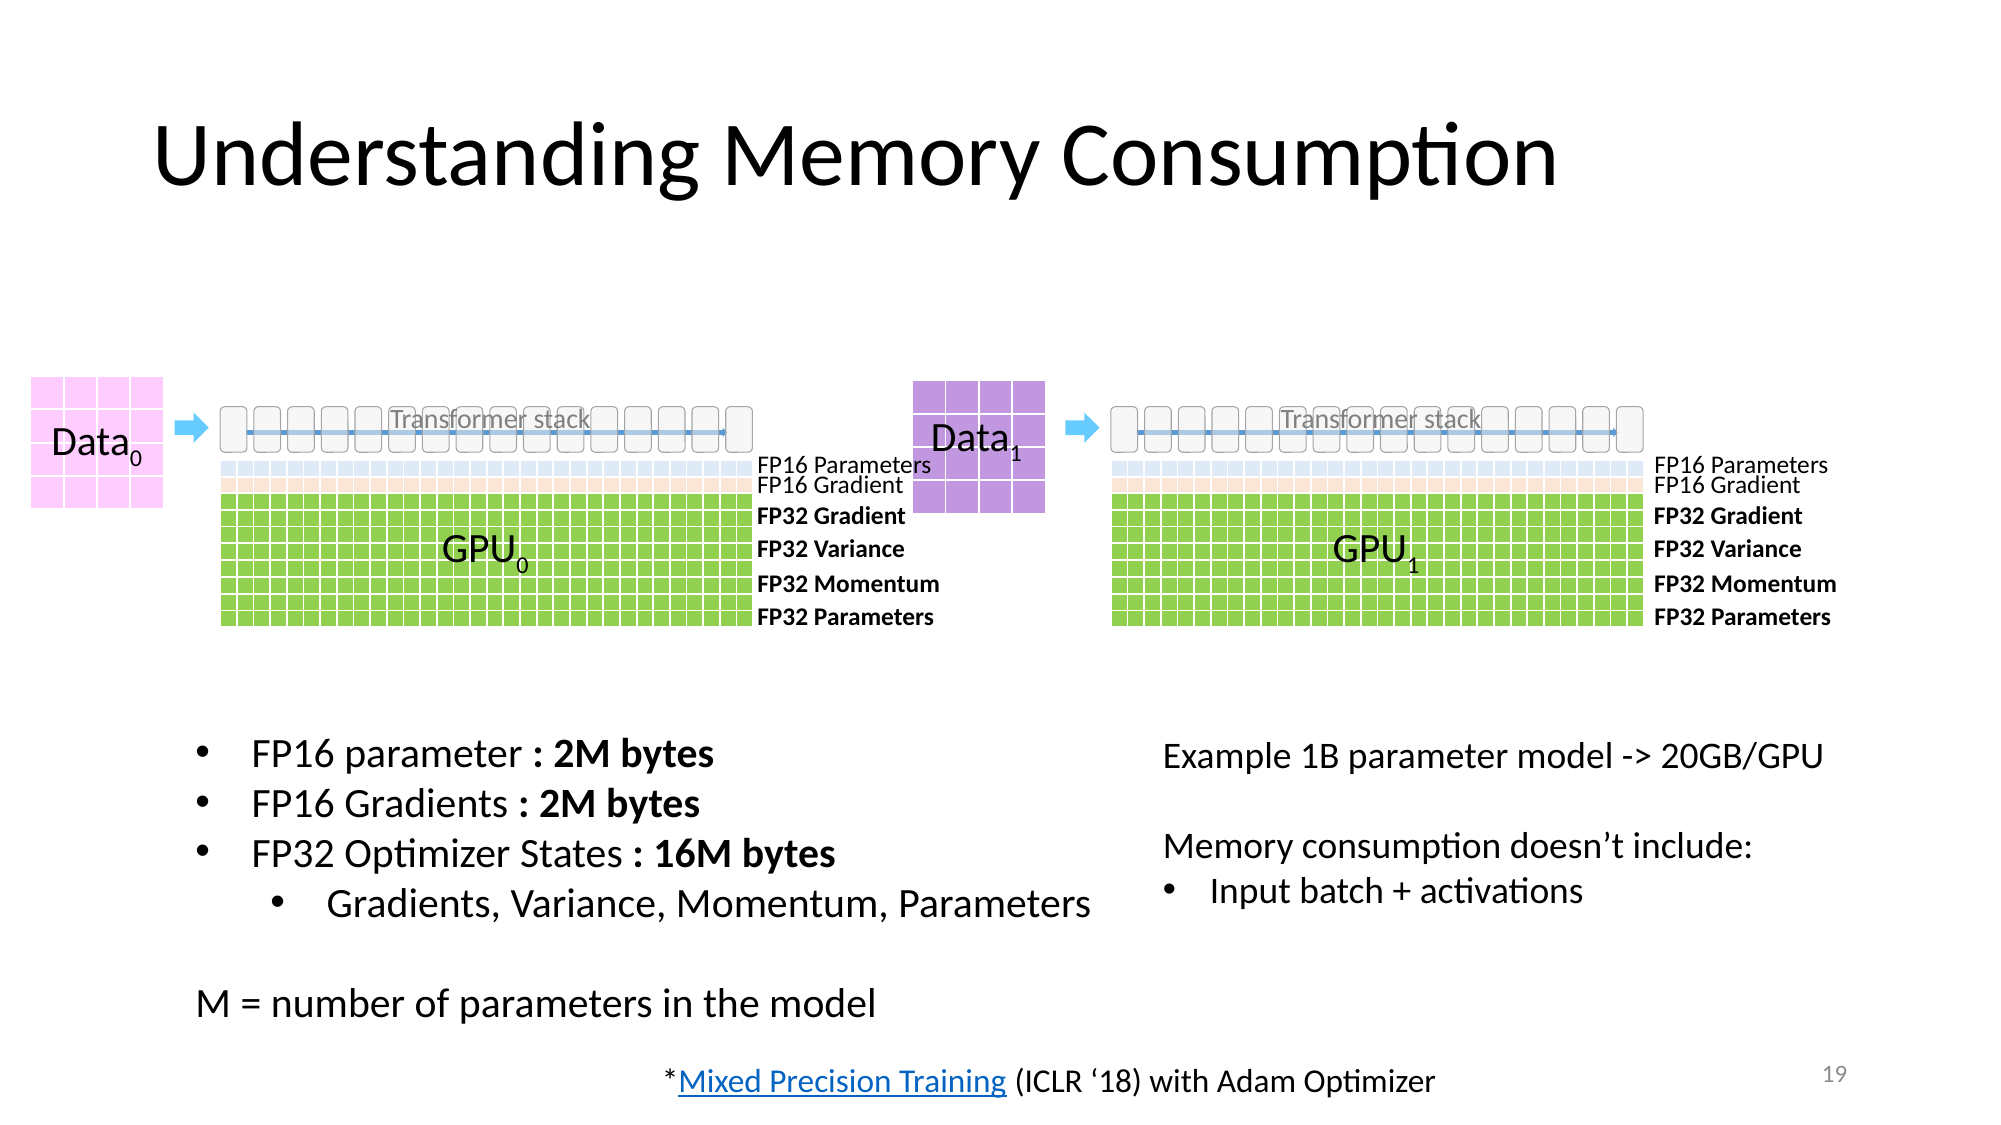

Understanding Memory Consumption
|  |  |  |  |
| --- | --- | --- | --- |
|  |  |  |  |
|  |  |  |  |
|  |  |  |  |
|  |  |  |  |
| --- | --- | --- | --- |
|  |  |  |  |
|  |  |  |  |
|  |  |  |  |
Transformer stack
Transformer stack
Data1
Data0

FP16 Parameters
FP16 Parameters
|  |  |  |  |  |  |  |  |  |  |  |  |  |  |  |  |  |  |  |  |  |  |  |  |  |  |  |  |  |  |  |  |
| --- | --- | --- | --- | --- | --- | --- | --- | --- | --- | --- | --- | --- | --- | --- | --- | --- | --- | --- | --- | --- | --- | --- | --- | --- | --- | --- | --- | --- | --- | --- | --- |
|  |  |  |  |  |  |  |  |  |  |  |  |  |  |  |  |  |  |  |  |  |  |  |  |  |  |  |  |  |  |  |  |
|  |  |  |  |  |  |  |  |  |  |  |  |  |  |  |  |  |  |  |  |  |  |  |  |  |  |  |  |  |  |  |  |
|  |  |  |  |  |  |  |  |  |  |  |  |  |  |  |  |  |  |  |  |  |  |  |  |  |  |  |  |  |  |  |  |
|  |  |  |  |  |  |  |  |  |  |  |  |  |  |  |  |  |  |  |  |  |  |  |  |  |  |  |  |  |  |  |  |
|  |  |  |  |  |  |  |  |  |  |  |  |  |  |  |  |  |  |  |  |  |  |  |  |  |  |  |  |  |  |  |  |
|  |  |  |  |  |  |  |  |  |  |  |  |  |  |  |  |  |  |  |  |  |  |  |  |  |  |  |  |  |  |  |  |
|  |  |  |  |  |  |  |  |  |  |  |  |  |  |  |  |  |  |  |  |  |  |  |  |  |  |  |  |  |  |  |  |
|  |  |  |  |  |  |  |  |  |  |  |  |  |  |  |  |  |  |  |  |  |  |  |  |  |  |  |  |  |  |  |  |
|  |  |  |  |  |  |  |  |  |  |  |  |  |  |  |  |  |  |  |  |  |  |  |  |  |  |  |  |  |  |  |  |
|  |  |  |  |  |  |  |  |  |  |  |  |  |  |  |  |  |  |  |  |  |  |  |  |  |  |  |  |  |  |  |  |
| --- | --- | --- | --- | --- | --- | --- | --- | --- | --- | --- | --- | --- | --- | --- | --- | --- | --- | --- | --- | --- | --- | --- | --- | --- | --- | --- | --- | --- | --- | --- | --- |
|  |  |  |  |  |  |  |  |  |  |  |  |  |  |  |  |  |  |  |  |  |  |  |  |  |  |  |  |  |  |  |  |
|  |  |  |  |  |  |  |  |  |  |  |  |  |  |  |  |  |  |  |  |  |  |  |  |  |  |  |  |  |  |  |  |
|  |  |  |  |  |  |  |  |  |  |  |  |  |  |  |  |  |  |  |  |  |  |  |  |  |  |  |  |  |  |  |  |
|  |  |  |  |  |  |  |  |  |  |  |  |  |  |  |  |  |  |  |  |  |  |  |  |  |  |  |  |  |  |  |  |
|  |  |  |  |  |  |  |  |  |  |  |  |  |  |  |  |  |  |  |  |  |  |  |  |  |  |  |  |  |  |  |  |
|  |  |  |  |  |  |  |  |  |  |  |  |  |  |  |  |  |  |  |  |  |  |  |  |  |  |  |  |  |  |  |  |
|  |  |  |  |  |  |  |  |  |  |  |  |  |  |  |  |  |  |  |  |  |  |  |  |  |  |  |  |  |  |  |  |
|  |  |  |  |  |  |  |  |  |  |  |  |  |  |  |  |  |  |  |  |  |  |  |  |  |  |  |  |  |  |  |  |
|  |  |  |  |  |  |  |  |  |  |  |  |  |  |  |  |  |  |  |  |  |  |  |  |  |  |  |  |  |  |  |  |
FP16 Gradient
FP16 Gradient
FP32 Gradient
FP32 Gradient
GPU0
GPU1
FP32 Variance
FP32 Variance
FP32 Momentum
FP32 Momentum
FP32 Parameters
FP32 Parameters
FP16 parameter : 2M bytes
FP16 Gradients : 2M bytes
FP32 Optimizer States : 16M bytes
Gradients, Variance, Momentum, Parameters

M = number of parameters in the model

Example 1B parameter model -> 20GB/GPU

Memory consumption doesn’t include:
Input batch + activations
19
*Mixed Precision Training (ICLR ‘18) with Adam Optimizer